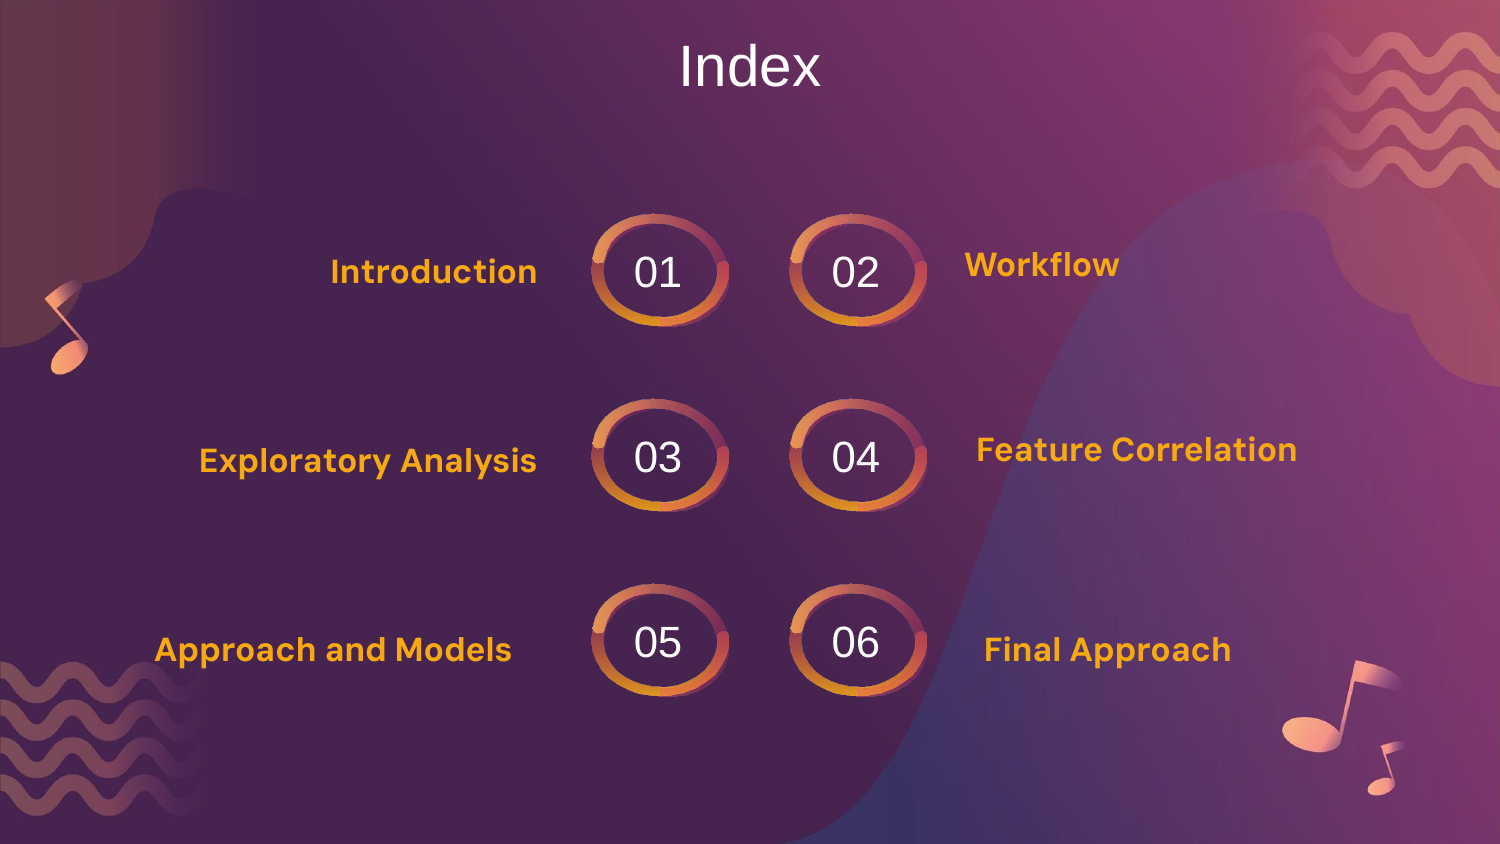

Index

Workflow

Introduction
# 01
02

Feature Correlation
Exploratory Analysis
03
04

Final Approach
Approach and Models
05
06